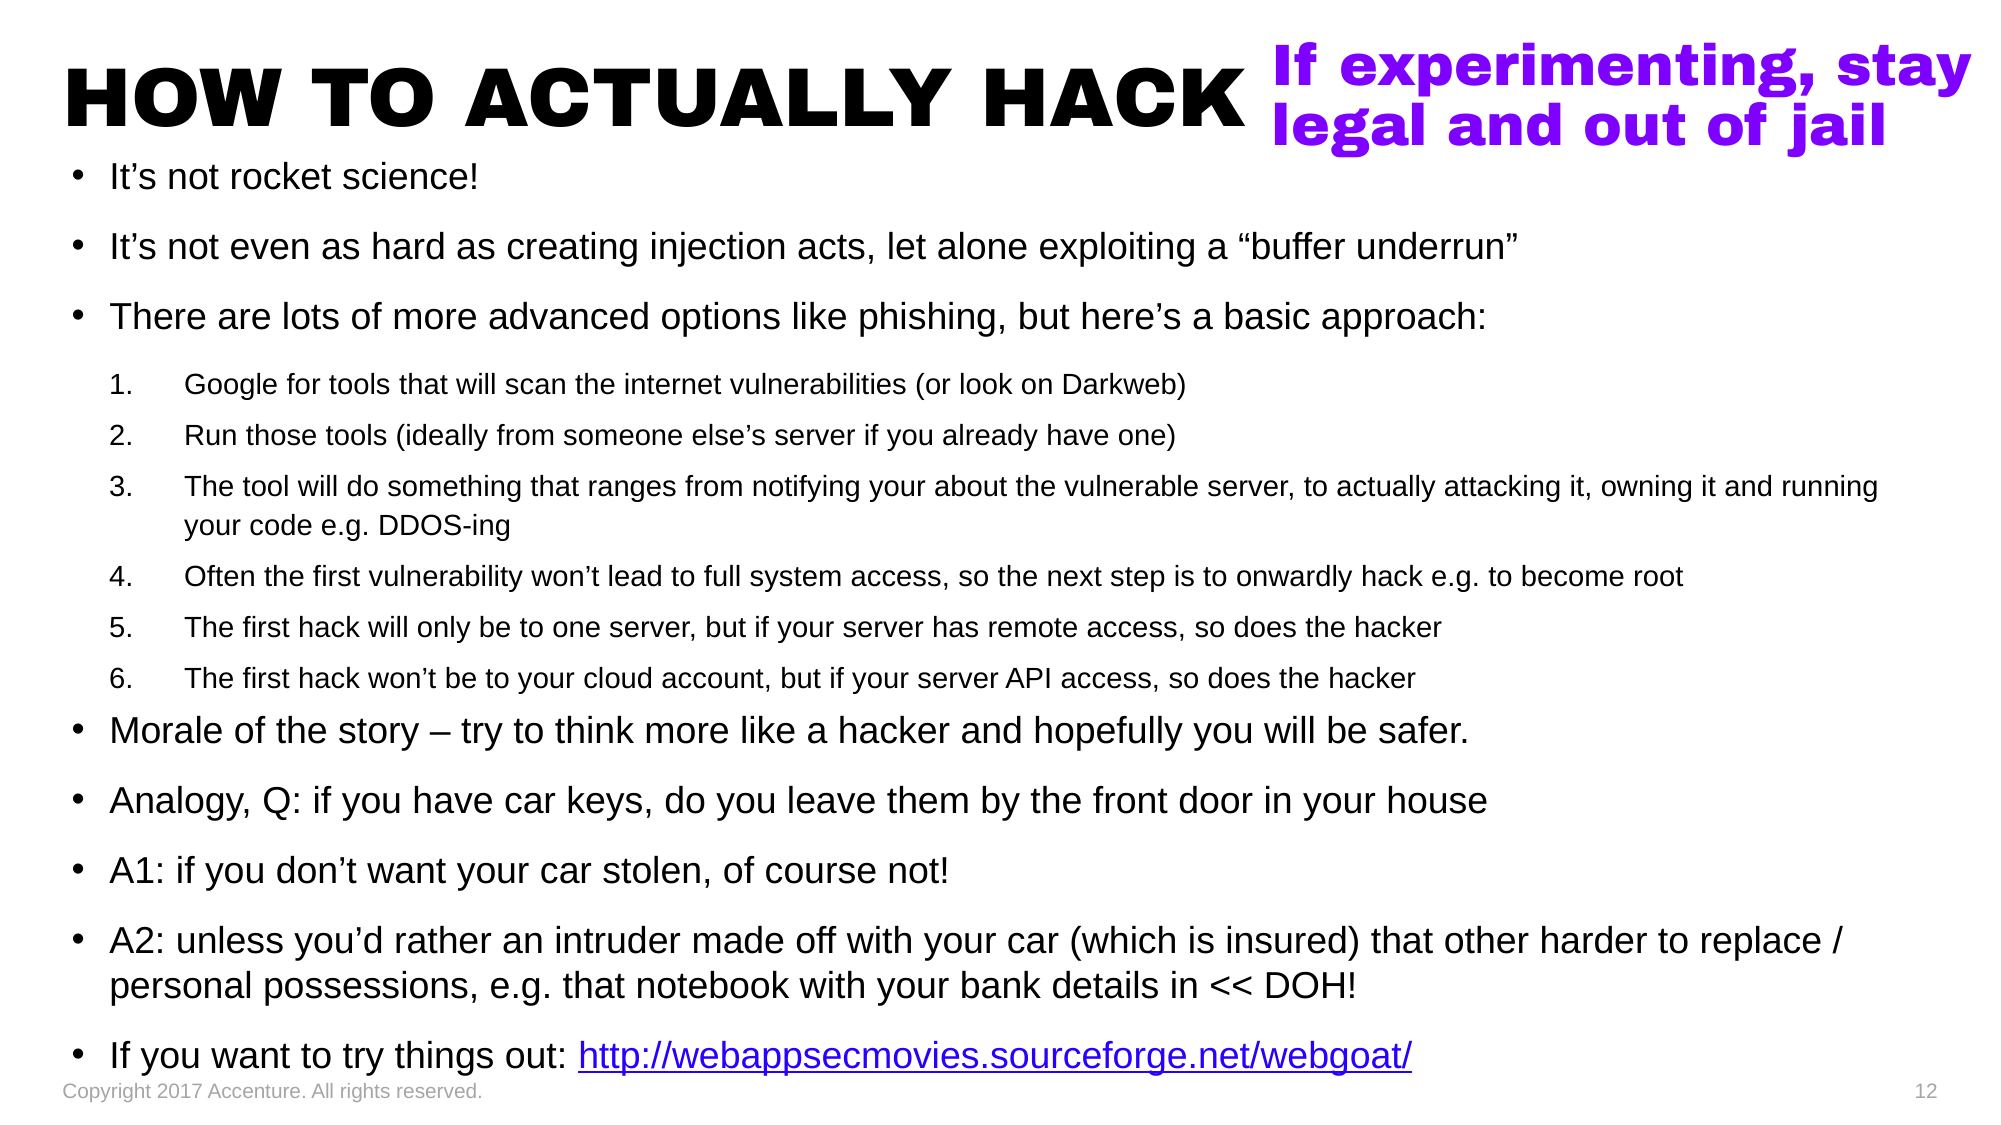

If experimenting, stay legal and out of jail
# How to actually hack
It’s not rocket science!
It’s not even as hard as creating injection acts, let alone exploiting a “buffer underrun”
There are lots of more advanced options like phishing, but here’s a basic approach:
Google for tools that will scan the internet vulnerabilities (or look on Darkweb)
Run those tools (ideally from someone else’s server if you already have one)
The tool will do something that ranges from notifying your about the vulnerable server, to actually attacking it, owning it and running your code e.g. DDOS-ing
Often the first vulnerability won’t lead to full system access, so the next step is to onwardly hack e.g. to become root
The first hack will only be to one server, but if your server has remote access, so does the hacker
The first hack won’t be to your cloud account, but if your server API access, so does the hacker
Morale of the story – try to think more like a hacker and hopefully you will be safer.
Analogy, Q: if you have car keys, do you leave them by the front door in your house
A1: if you don’t want your car stolen, of course not!
A2: unless you’d rather an intruder made off with your car (which is insured) that other harder to replace / personal possessions, e.g. that notebook with your bank details in << DOH!
If you want to try things out: http://webappsecmovies.sourceforge.net/webgoat/
Copyright 2017 Accenture. All rights reserved.
12